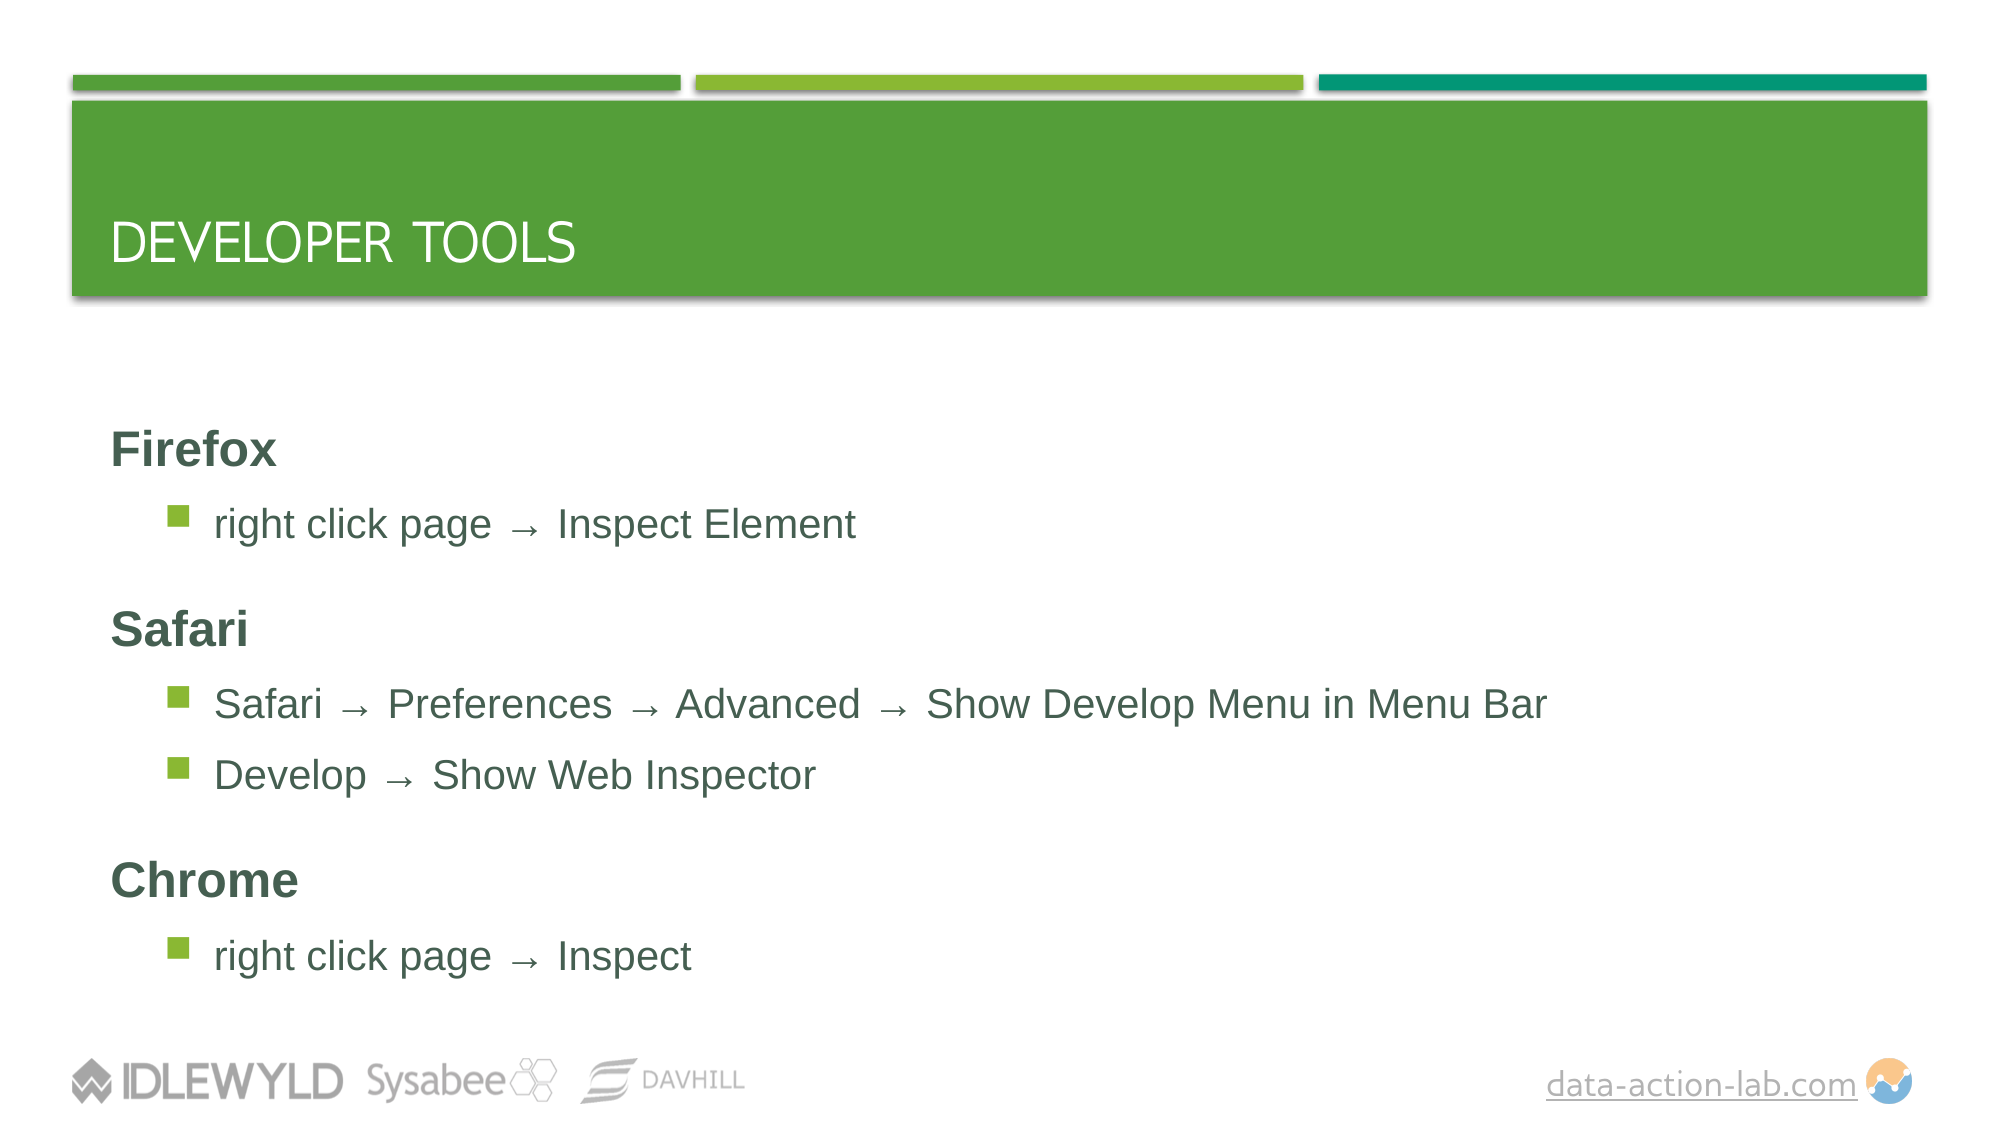

# Developer Tools
Firefox
right click page → Inspect Element

Safari
Safari → Preferences → Advanced → Show Develop Menu in Menu Bar
Develop → Show Web Inspector

Chrome
right click page → Inspect